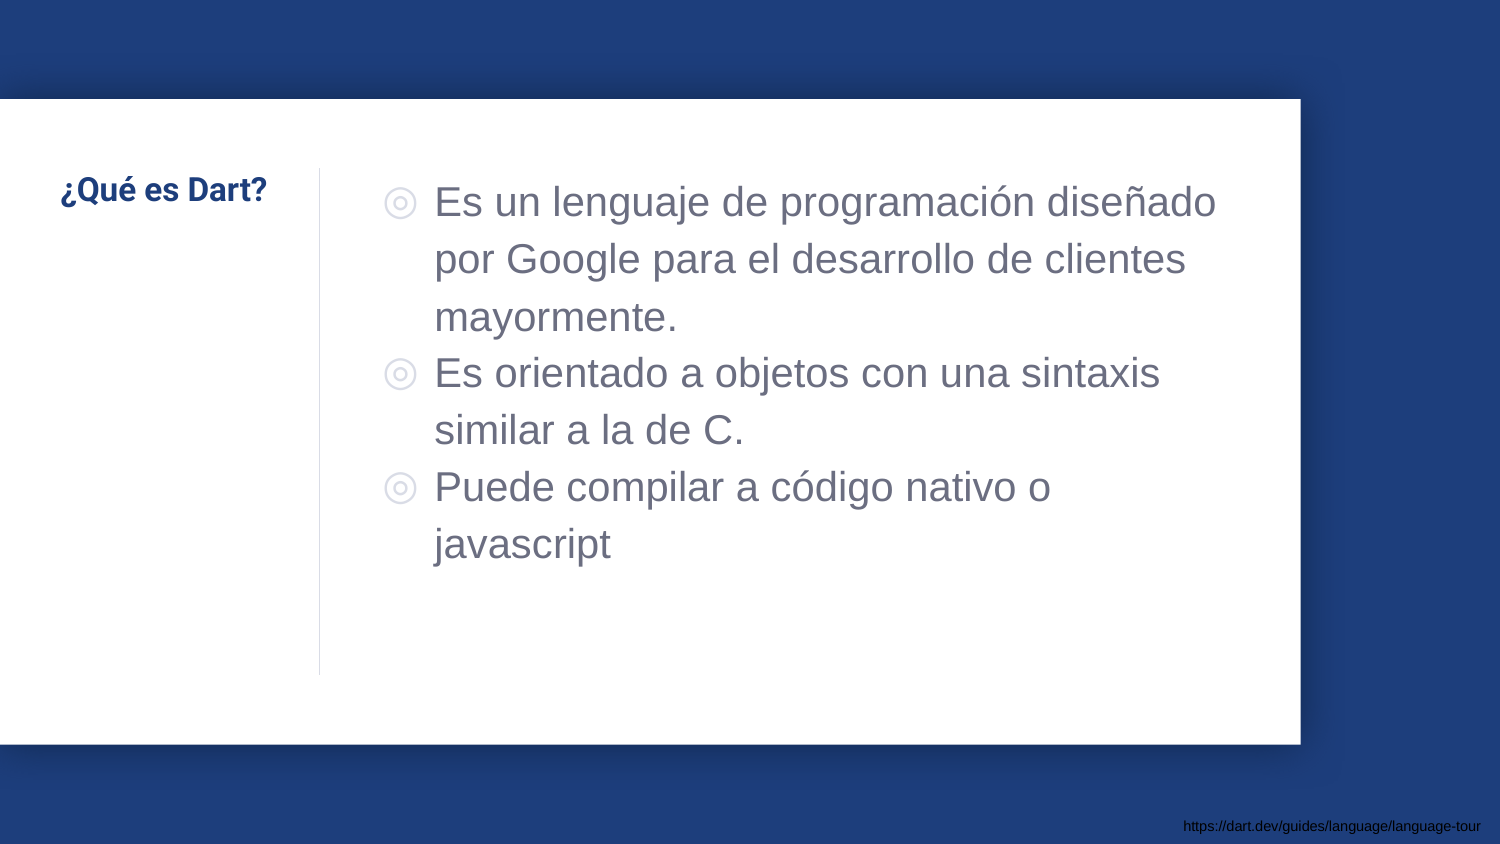

# ¿Qué es Dart?
Es un lenguaje de programación diseñado por Google para el desarrollo de clientes mayormente.
Es orientado a objetos con una sintaxis similar a la de C.
Puede compilar a código nativo o javascript

https://dart.dev/guides/language/language-tour